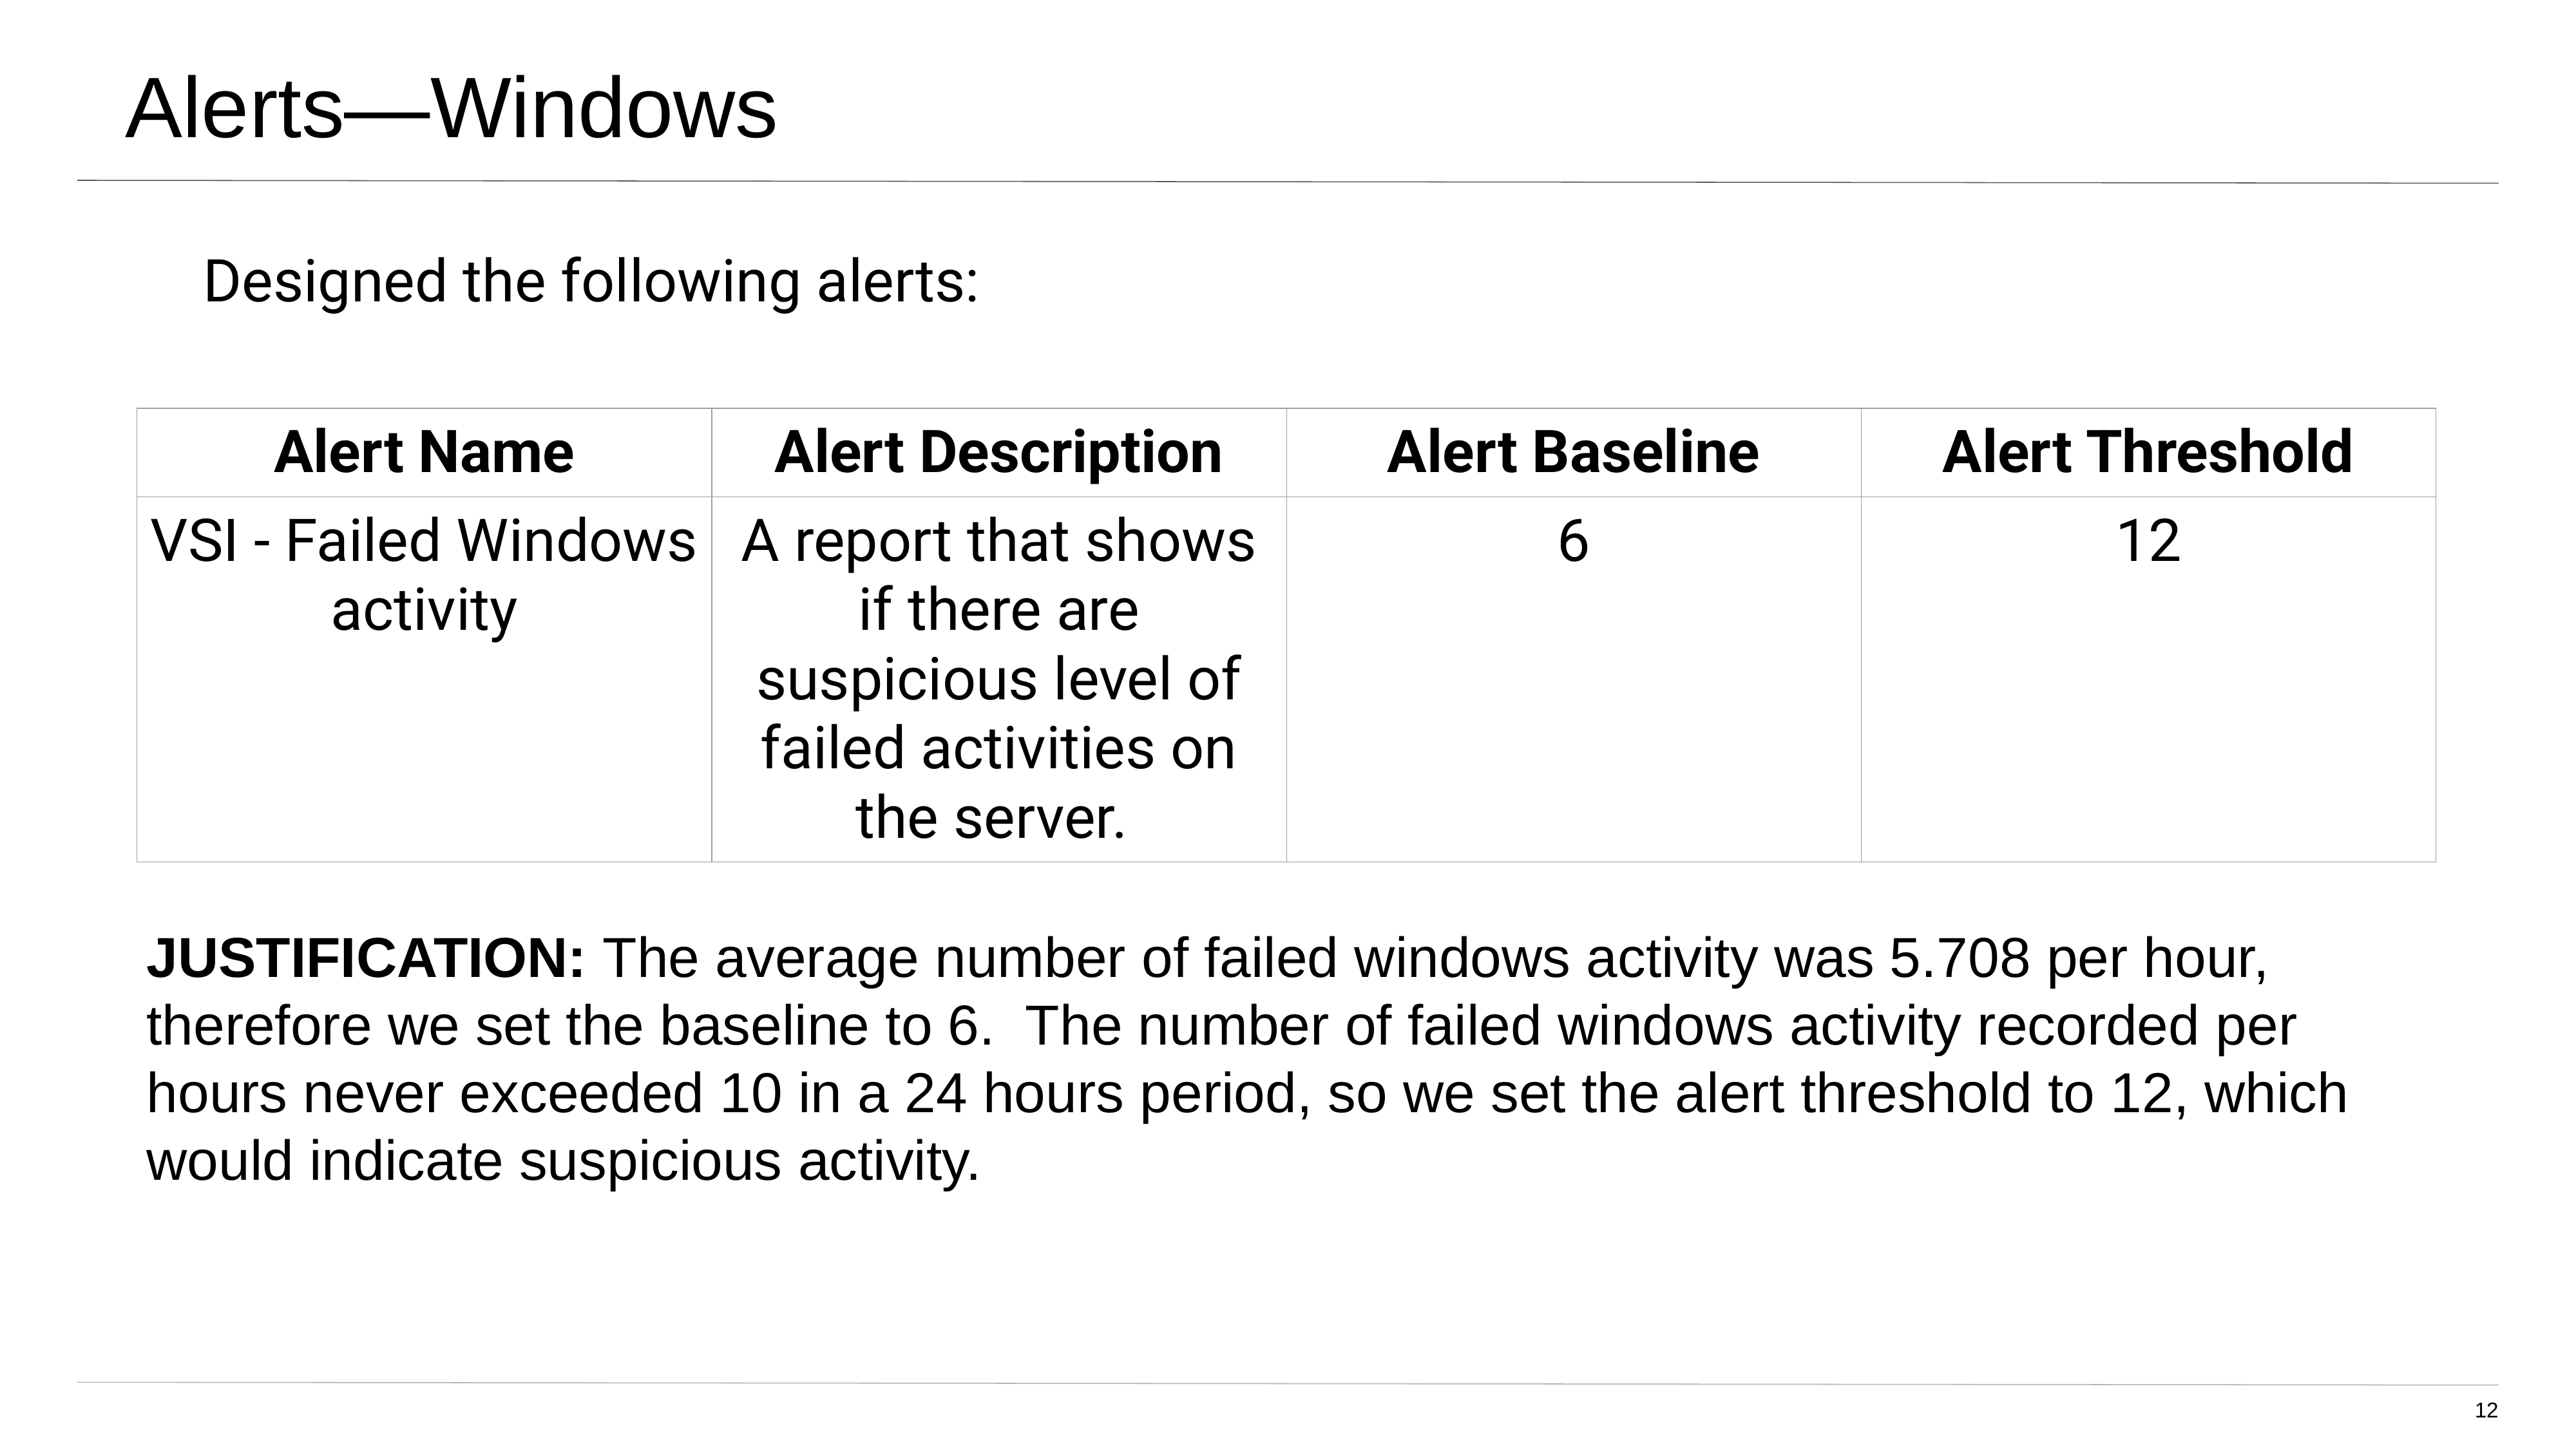

# Alerts—Windows
Designed the following alerts:

| Alert Name | Alert Description | Alert Baseline | Alert Threshold |
| --- | --- | --- | --- |
| VSI - Failed Windows activity | A report that shows if there are suspicious level of failed activities on the server. | 6 | 12 |
JUSTIFICATION: The average number of failed windows activity was 5.708 per hour, therefore we set the baseline to 6.  The number of failed windows activity recorded per hours never exceeded 10 in a 24 hours period, so we set the alert threshold to 12, which would indicate suspicious activity.
12